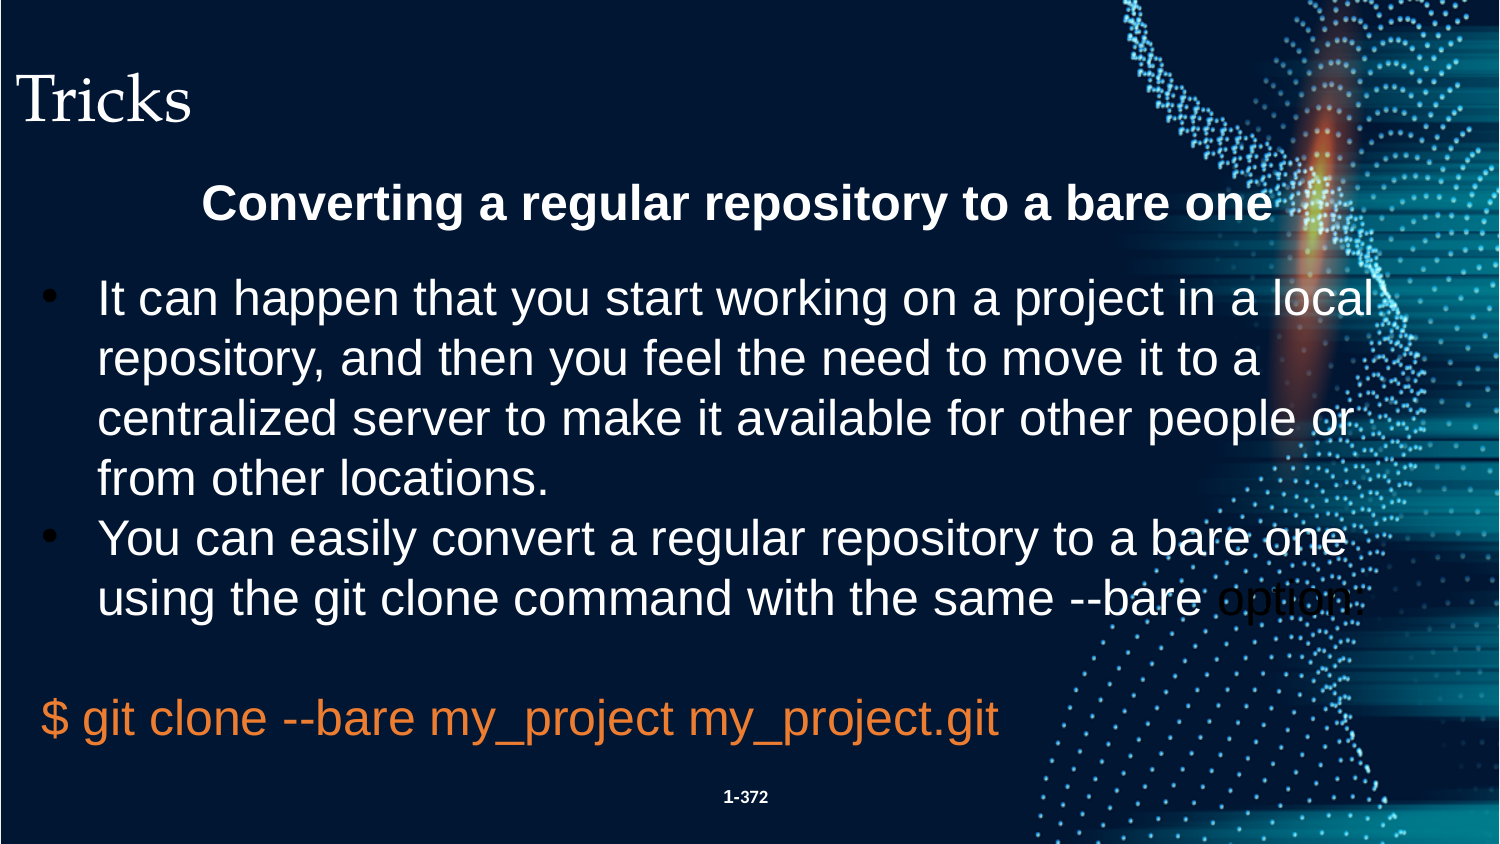

Tricks
Converting a regular repository to a bare one

It can happen that you start working on a project in a local repository, and then you feel the need to move it to a centralized server to make it available for other people or from other locations.
You can easily convert a regular repository to a bare one using the git clone command with the same --bare option:

$ git clone --bare my_project my_project.git
1-372